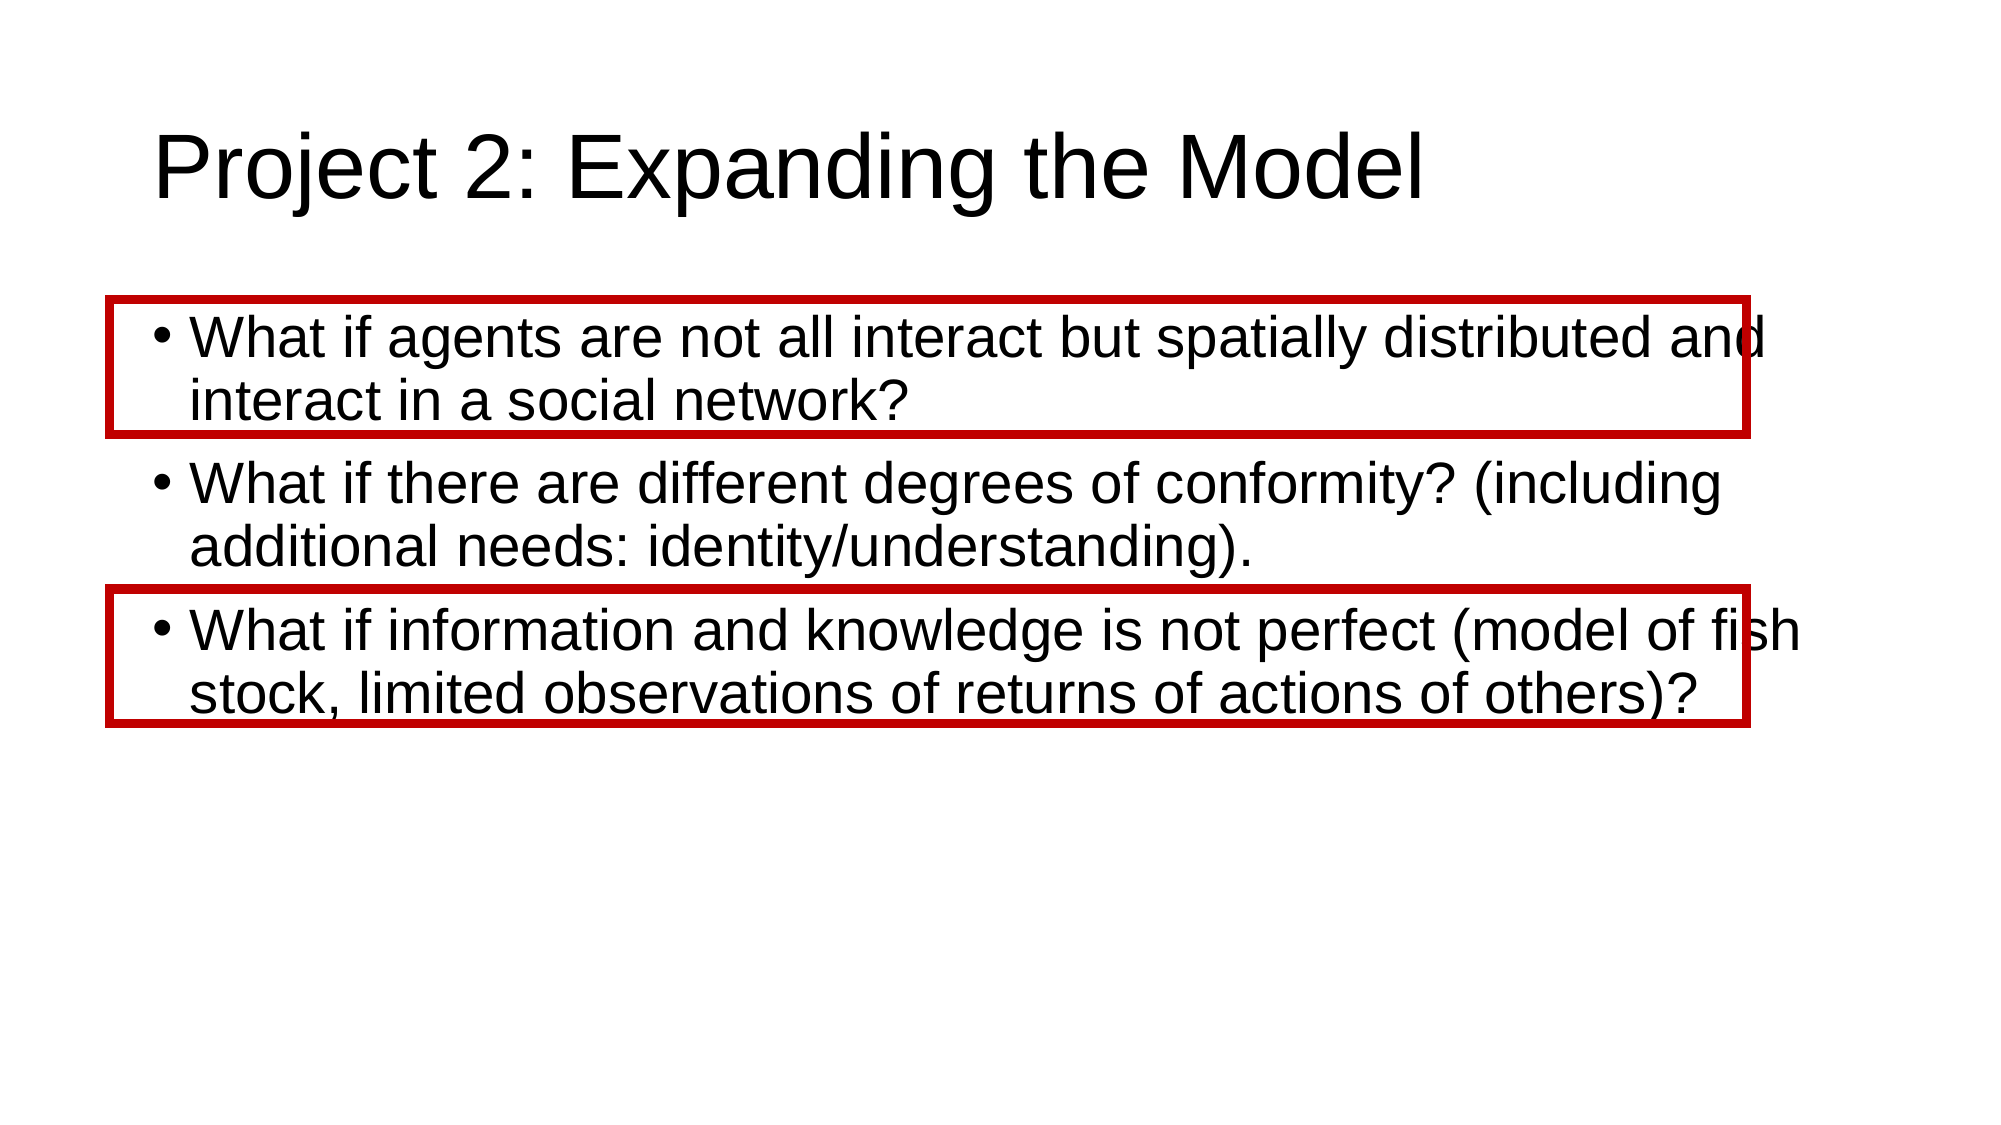

# Project 2: Expanding the Model

What if agents are not all interact but spatially distributed and interact in a social network?
What if there are different degrees of conformity? (including additional needs: identity/understanding).
What if information and knowledge is not perfect (model of fish stock, limited observations of returns of actions of others)?